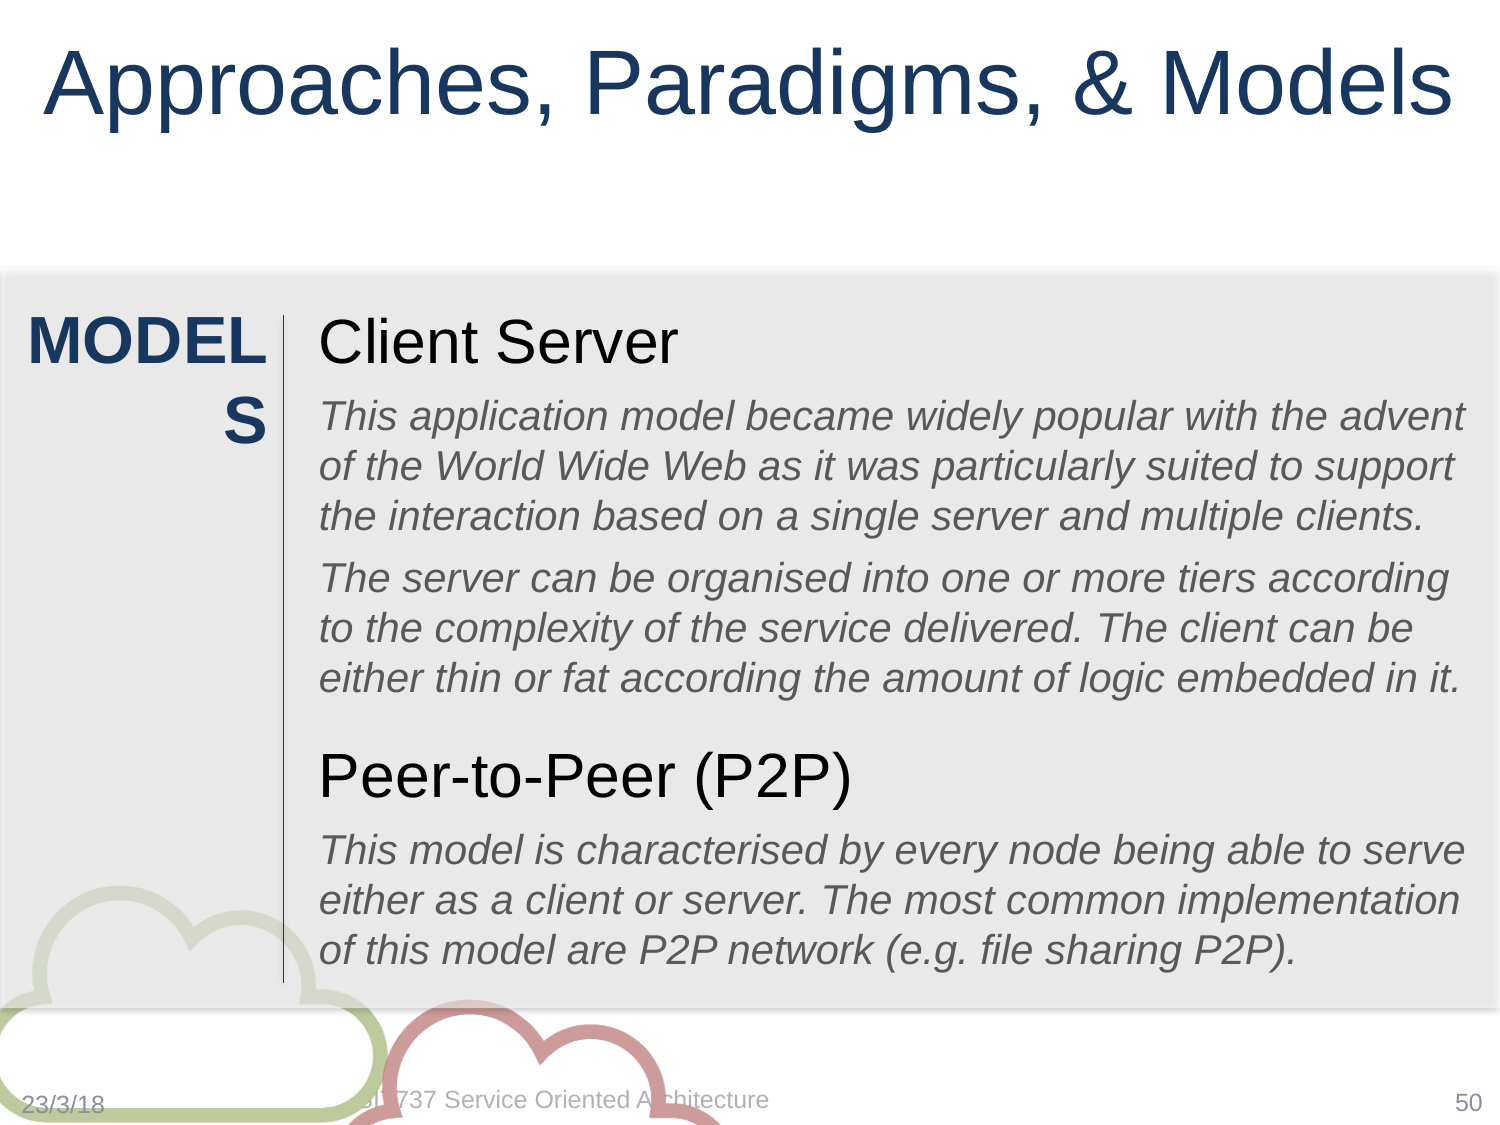

# Approaches, Paradigms, & Models

MODELS
Client Server
This application model became widely popular with the advent of the World Wide Web as it was particularly suited to support the interaction based on a single server and multiple clients.
The server can be organised into one or more tiers according to the complexity of the service delivered. The client can be either thin or fat according the amount of logic embedded in it.
Peer-to-Peer (P2P)
This model is characterised by every node being able to serve either as a client or server. The most common implementation of this model are P2P network (e.g. file sharing P2P).
50
23/3/18
SIT737 Service Oriented Architecture